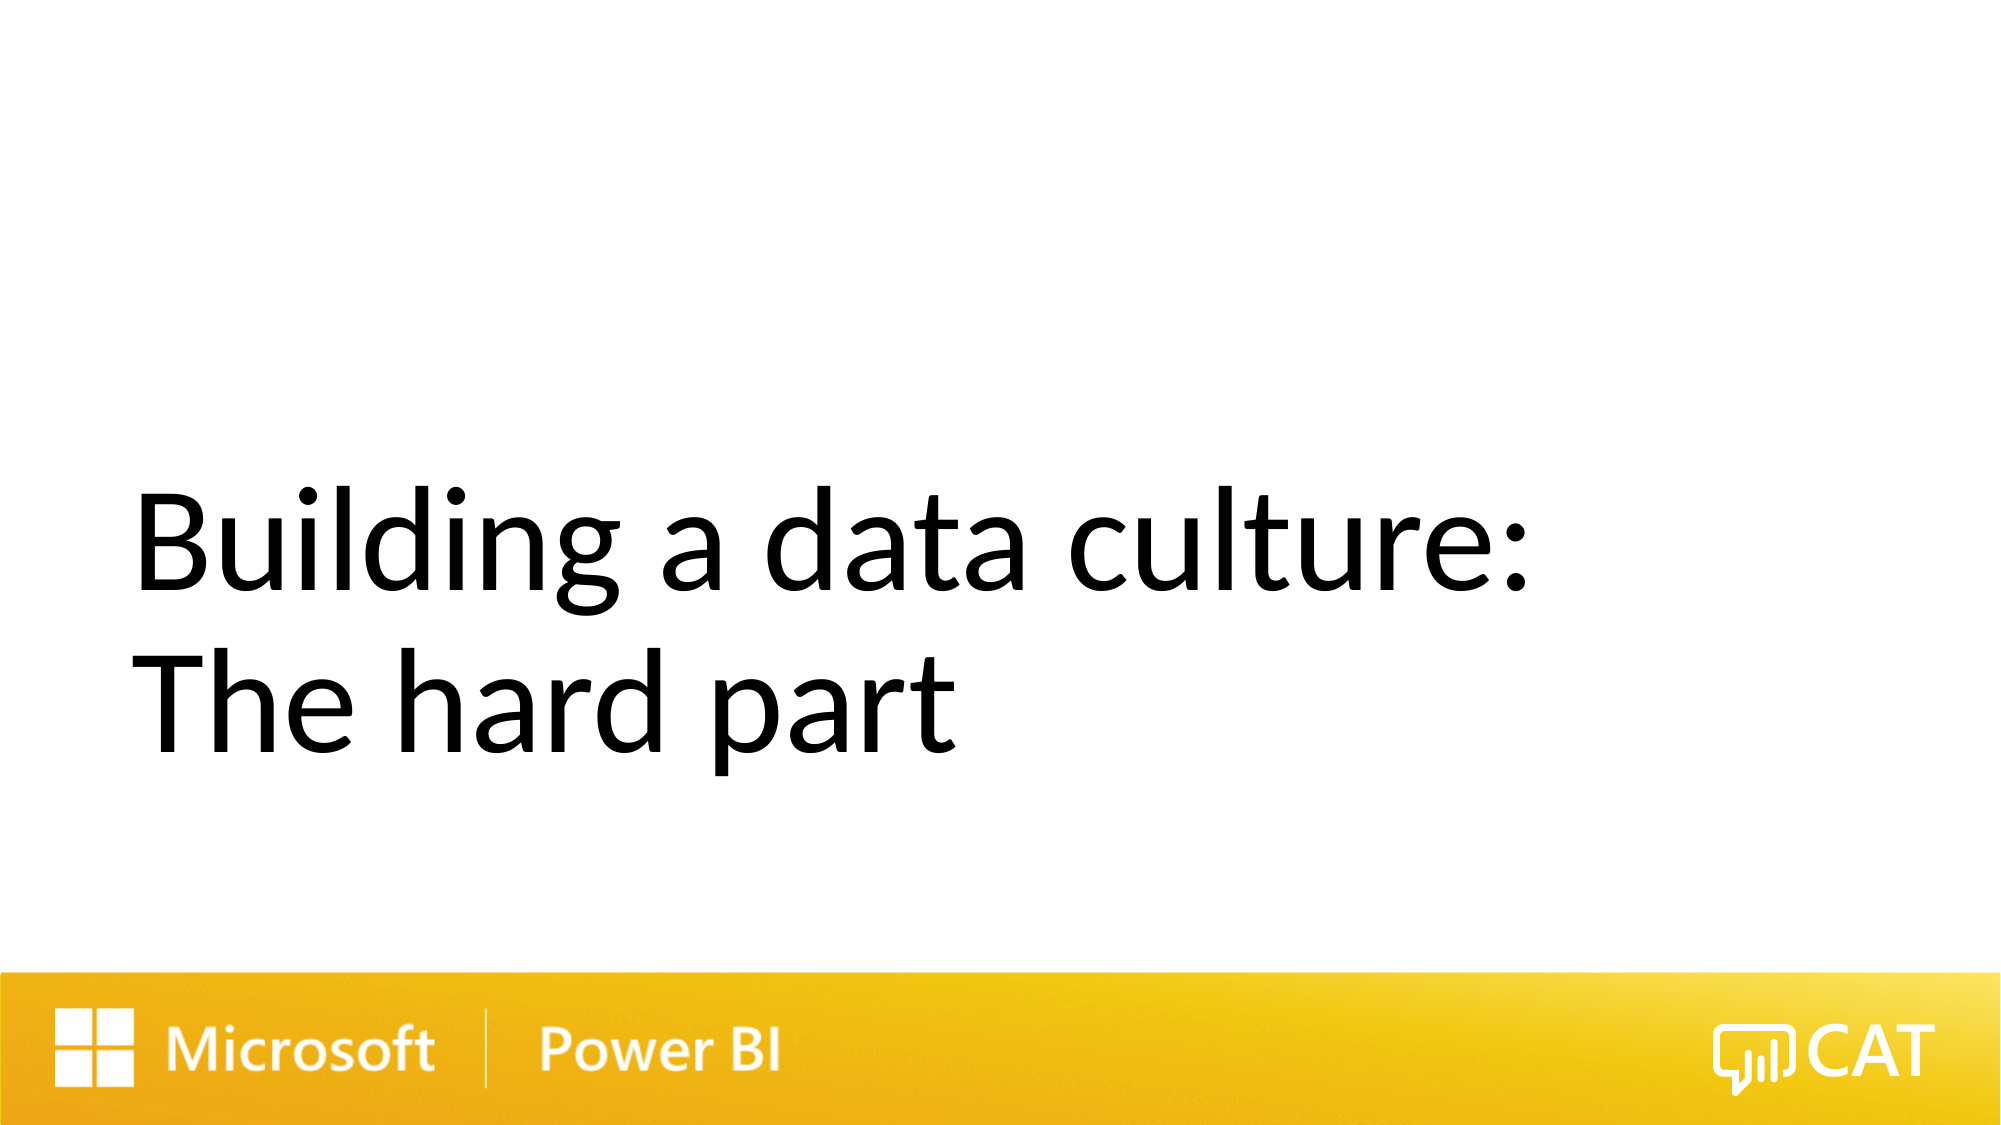

# Building a data culture: The hard part